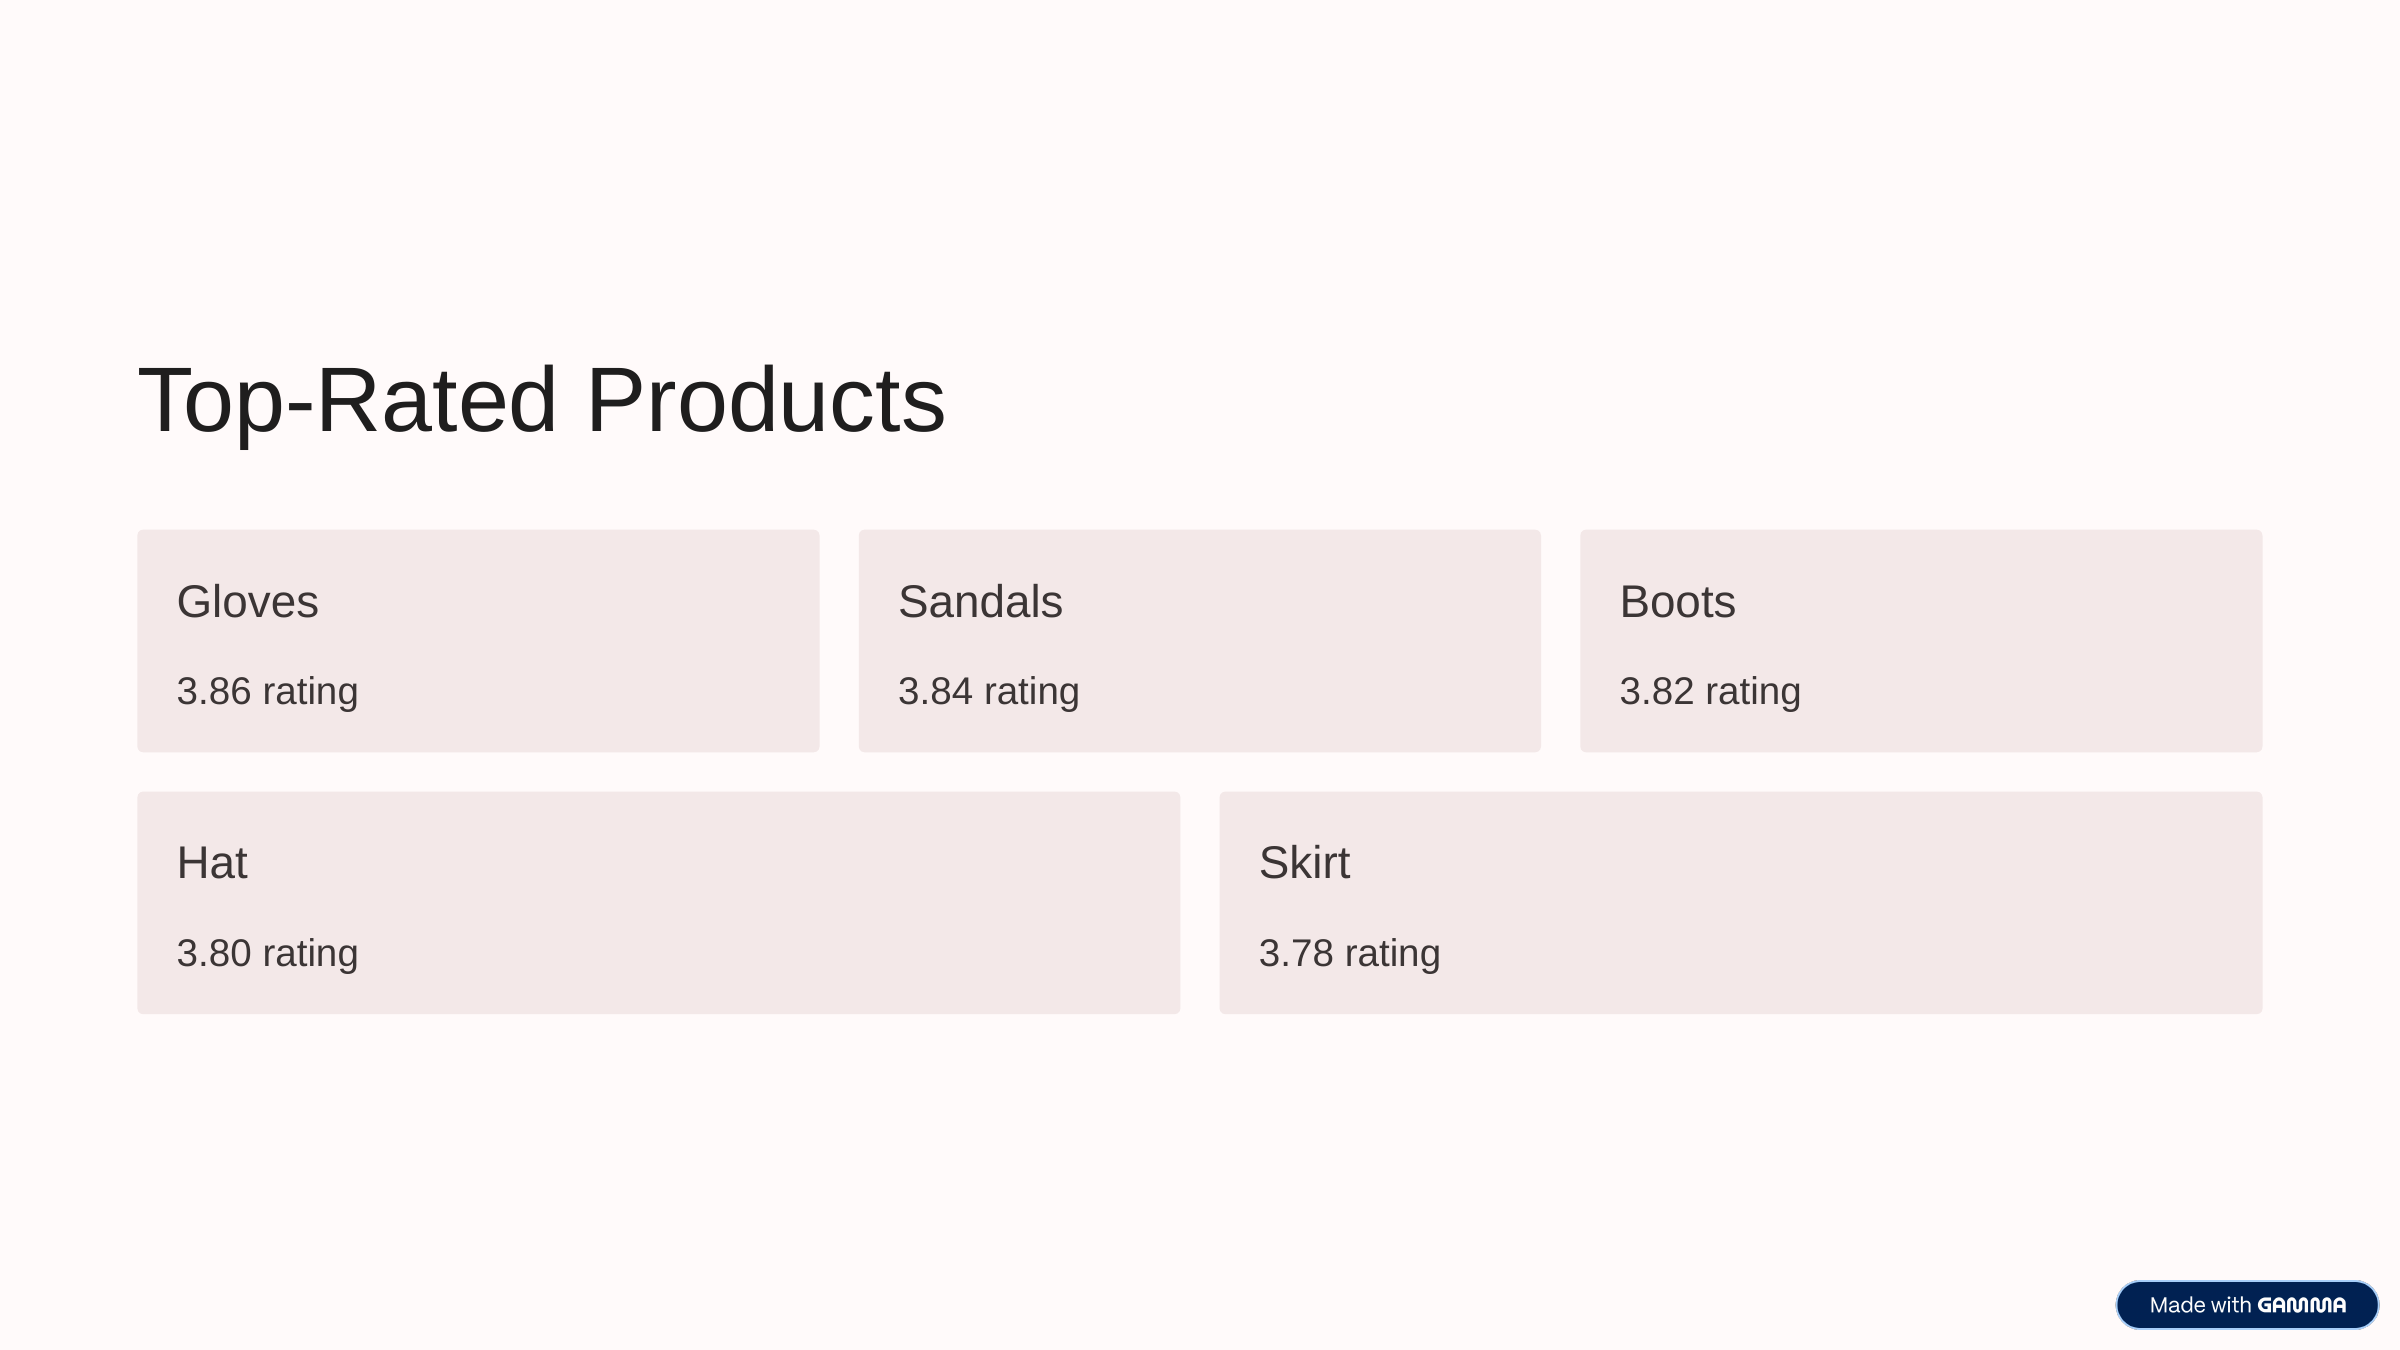

Top-Rated Products

Gloves
Sandals
Boots
3.86 rating
3.84 rating
3.82 rating

Hat
Skirt
3.80 rating
3.78 rating